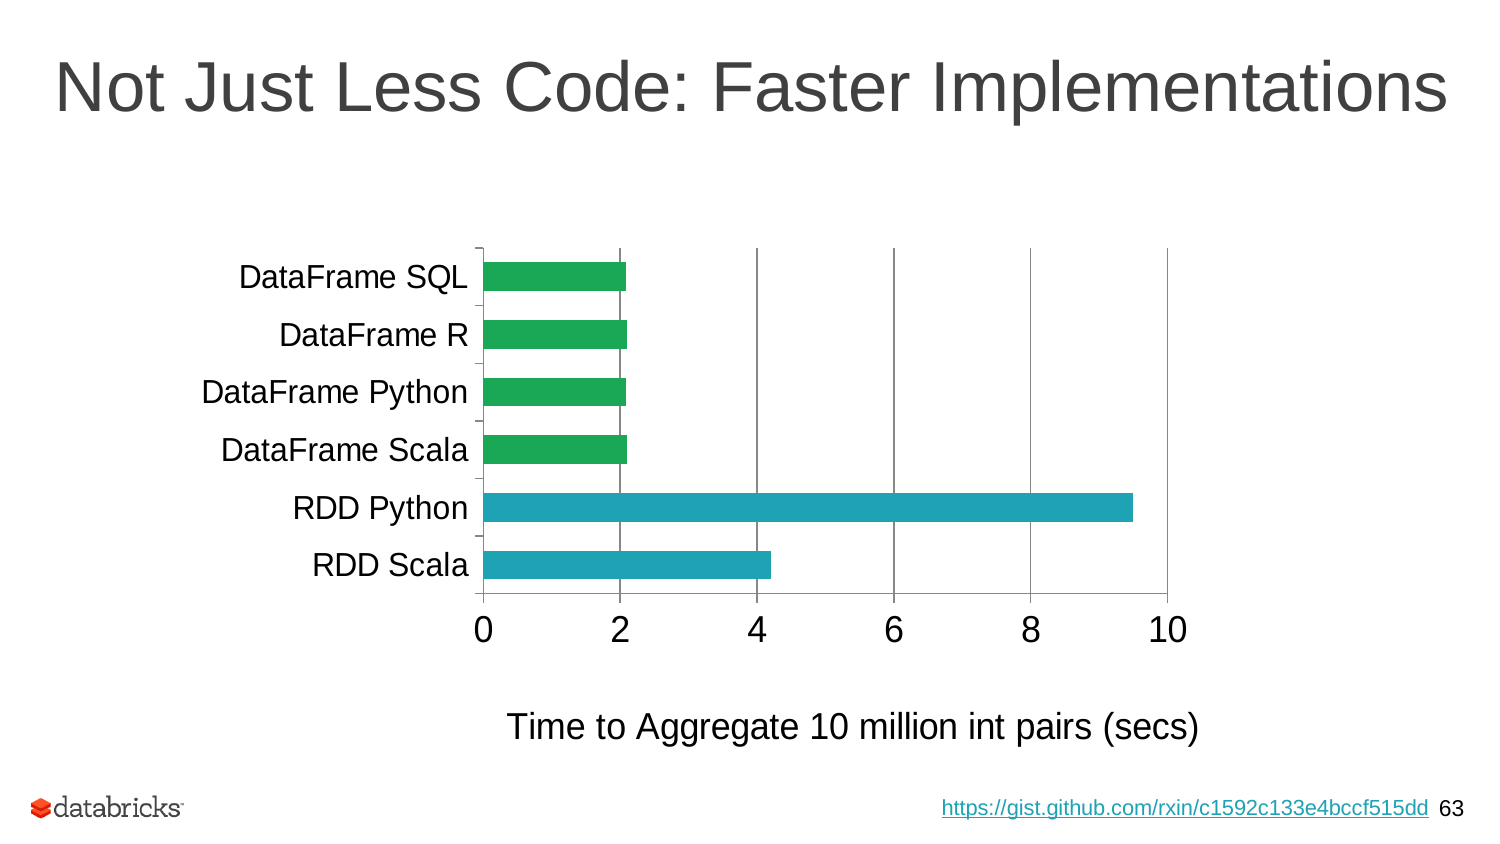

Not Just Less Code: Faster Implementations

### Chart

| Category | filter |
|---|---|
| RDD Scala | 4.2 |
| RDD Python | 9.5 |
| DataFrame Scala | 2.1 |
| DataFrame Python | 2.08 |
| DataFrame R | 2.1 |
| DataFrame SQL | 2.09 |
63
https://gist.github.com/rxin/c1592c133e4bccf515dd